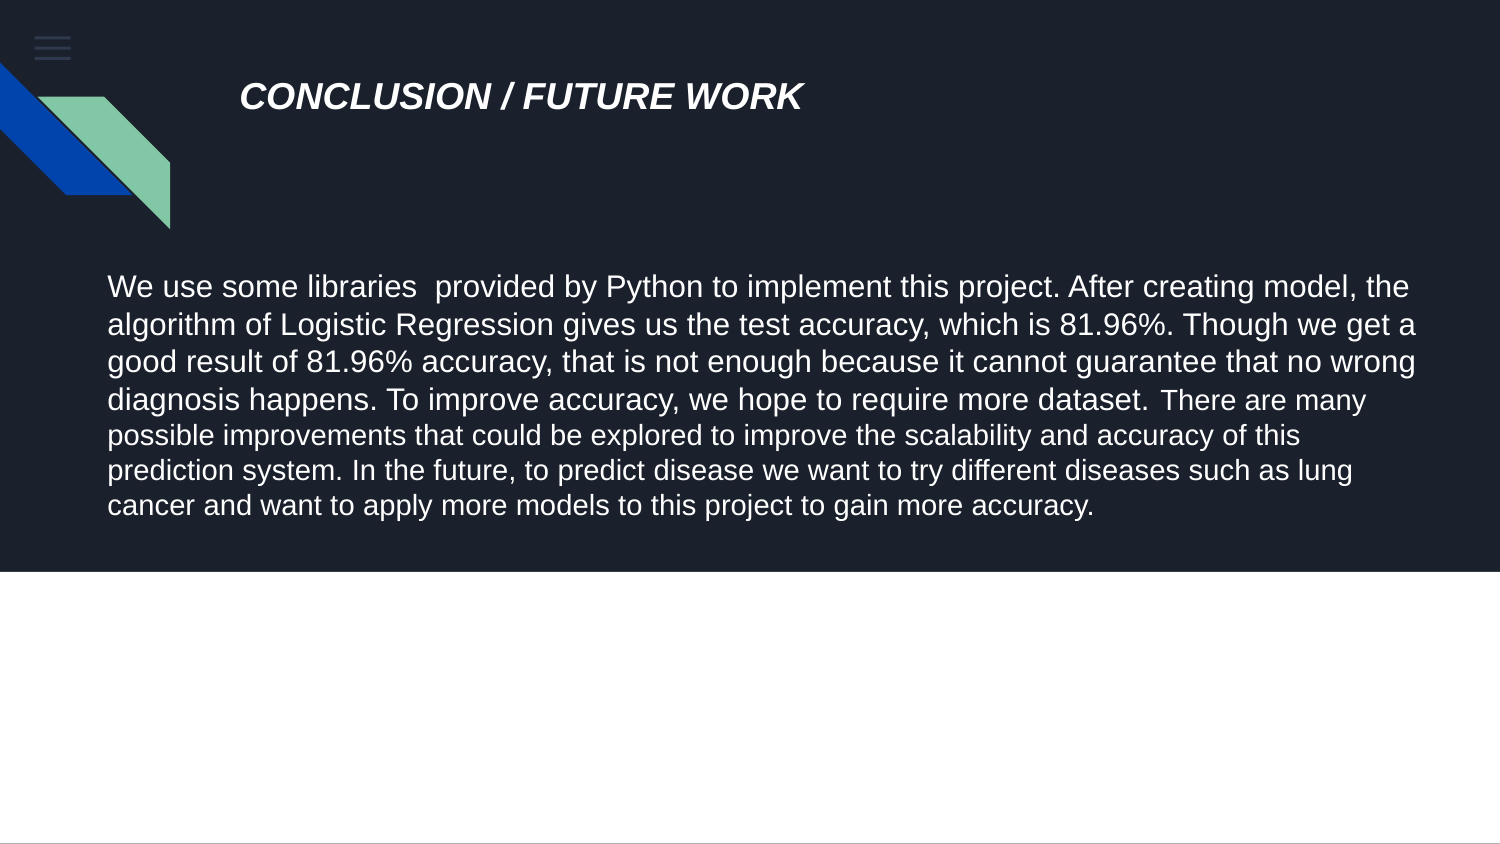

# CONCLUSION / FUTURE WORK
We use some libraries  provided by Python to implement this project. After creating model, the algorithm of Logistic Regression gives us the test accuracy, which is 81.96%. Though we get a good result of 81.96% accuracy, that is not enough because it cannot guarantee that no wrong diagnosis happens. To improve accuracy, we hope to require more dataset. There are many possible improvements that could be explored to improve the scalability and accuracy of this prediction system. In the future, to predict disease we want to try different diseases such as lung cancer and want to apply more models to this project to gain more accuracy.